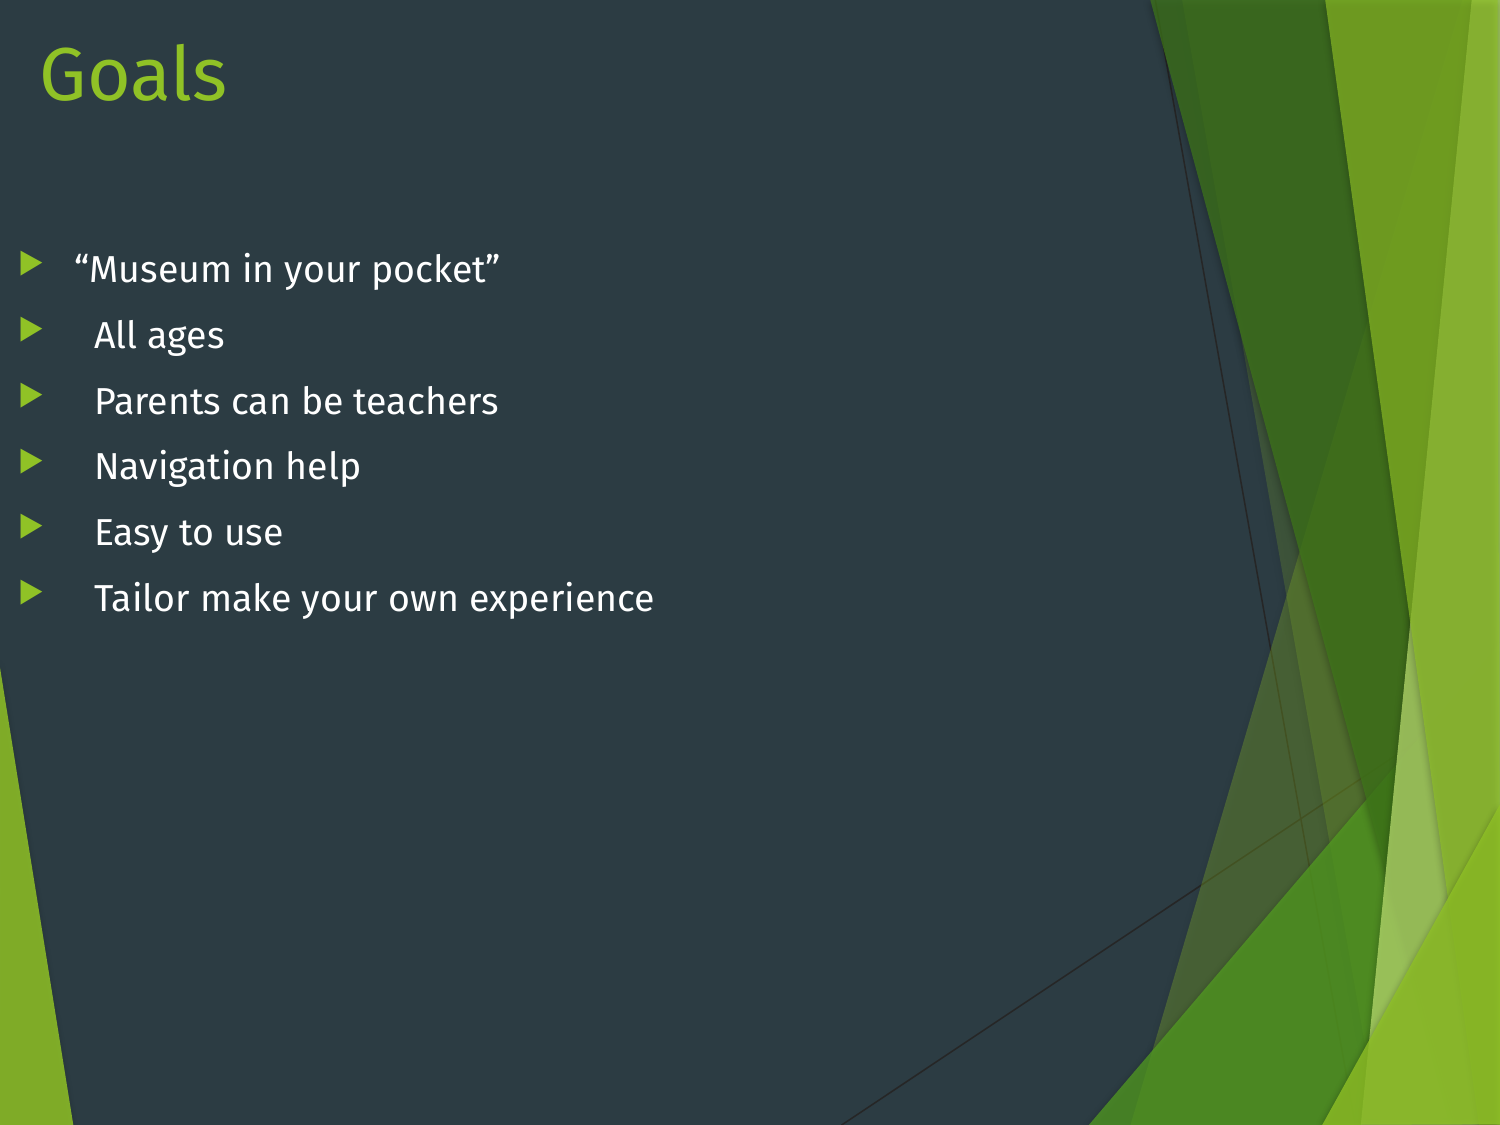

# Goals
“Museum in your pocket”
  All ages
  Parents can be teachers
  Navigation help
  Easy to use
  Tailor make your own experience